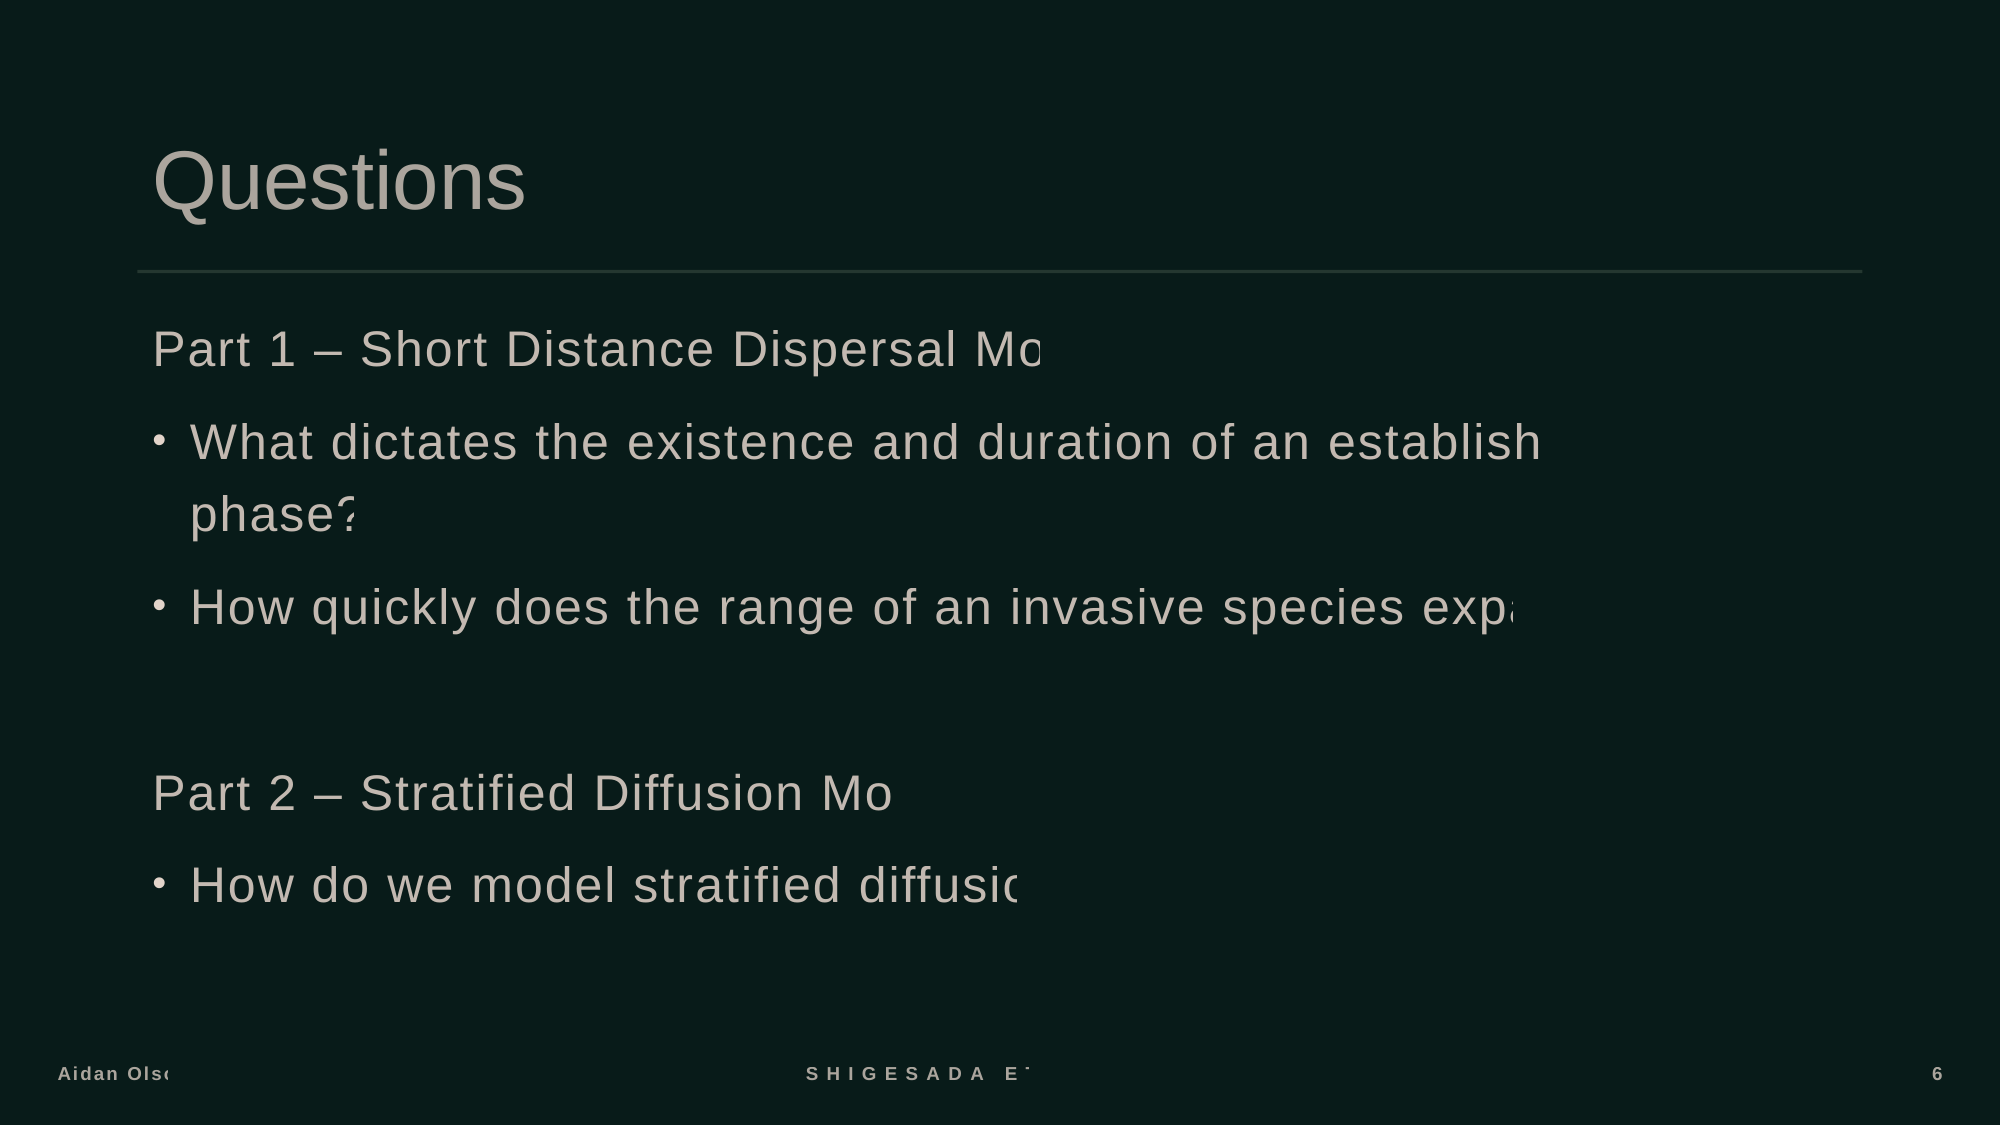

# Questions
Part 1 – Short Distance Dispersal Model
What dictates the existence and duration of an establishment phase?
How quickly does the range of an invasive species expand?

Part 2 – Stratified Diffusion Model
How do we model stratified diffusion?

Aidan Olson
Shigesada et al. 1995
6